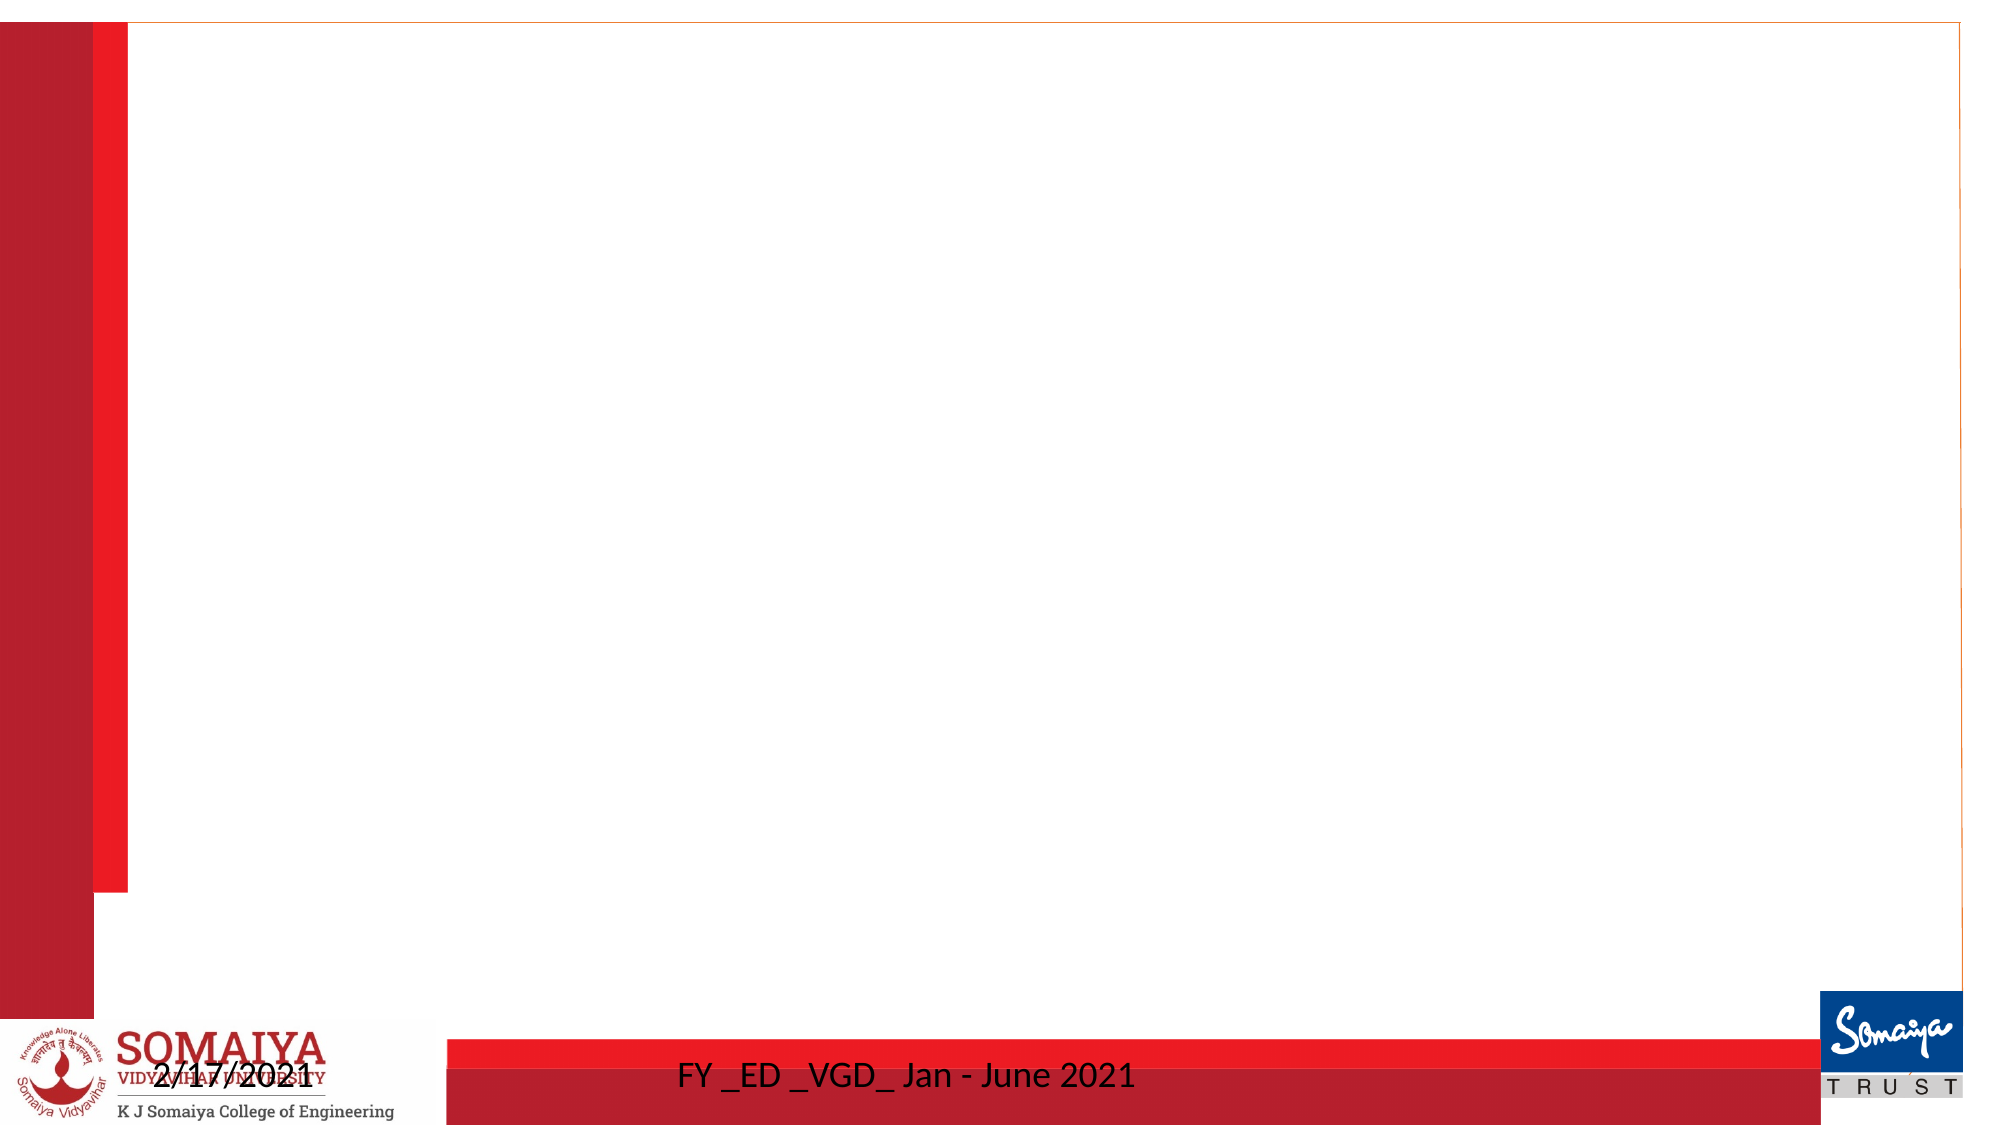

#
2/17/2021
FY _ED _VGD_ Jan - June 2021